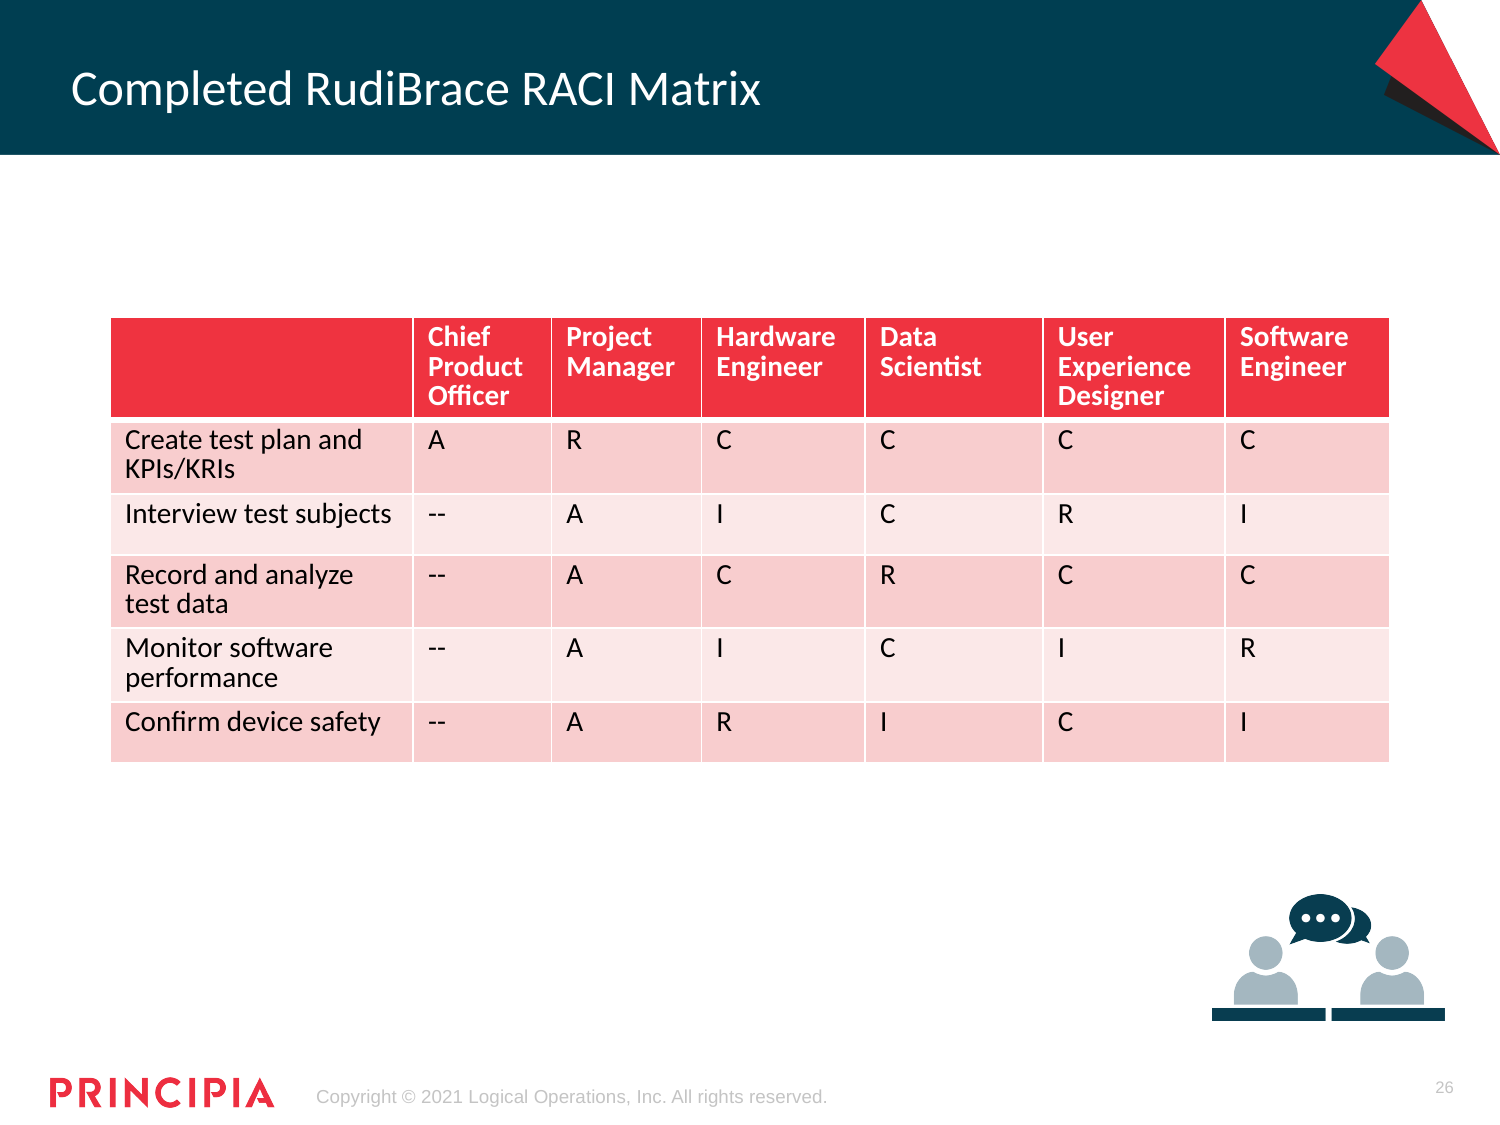

# Completed RudiBrace RACI Matrix

|  | Chief Product Officer | Project Manager | Hardware Engineer | Data Scientist | User Experience Designer | Software Engineer |
| --- | --- | --- | --- | --- | --- | --- |
| Create test plan and KPIs/KRIs | A | R | C | C | C | C |
| Interview test subjects | -- | A | I | C | R | I |
| Record and analyze test data | -- | A | C | R | C | C |
| Monitor software performance | -- | A | I | C | I | R |
| Confirm device safety | -- | A | R | I | C | I |
26